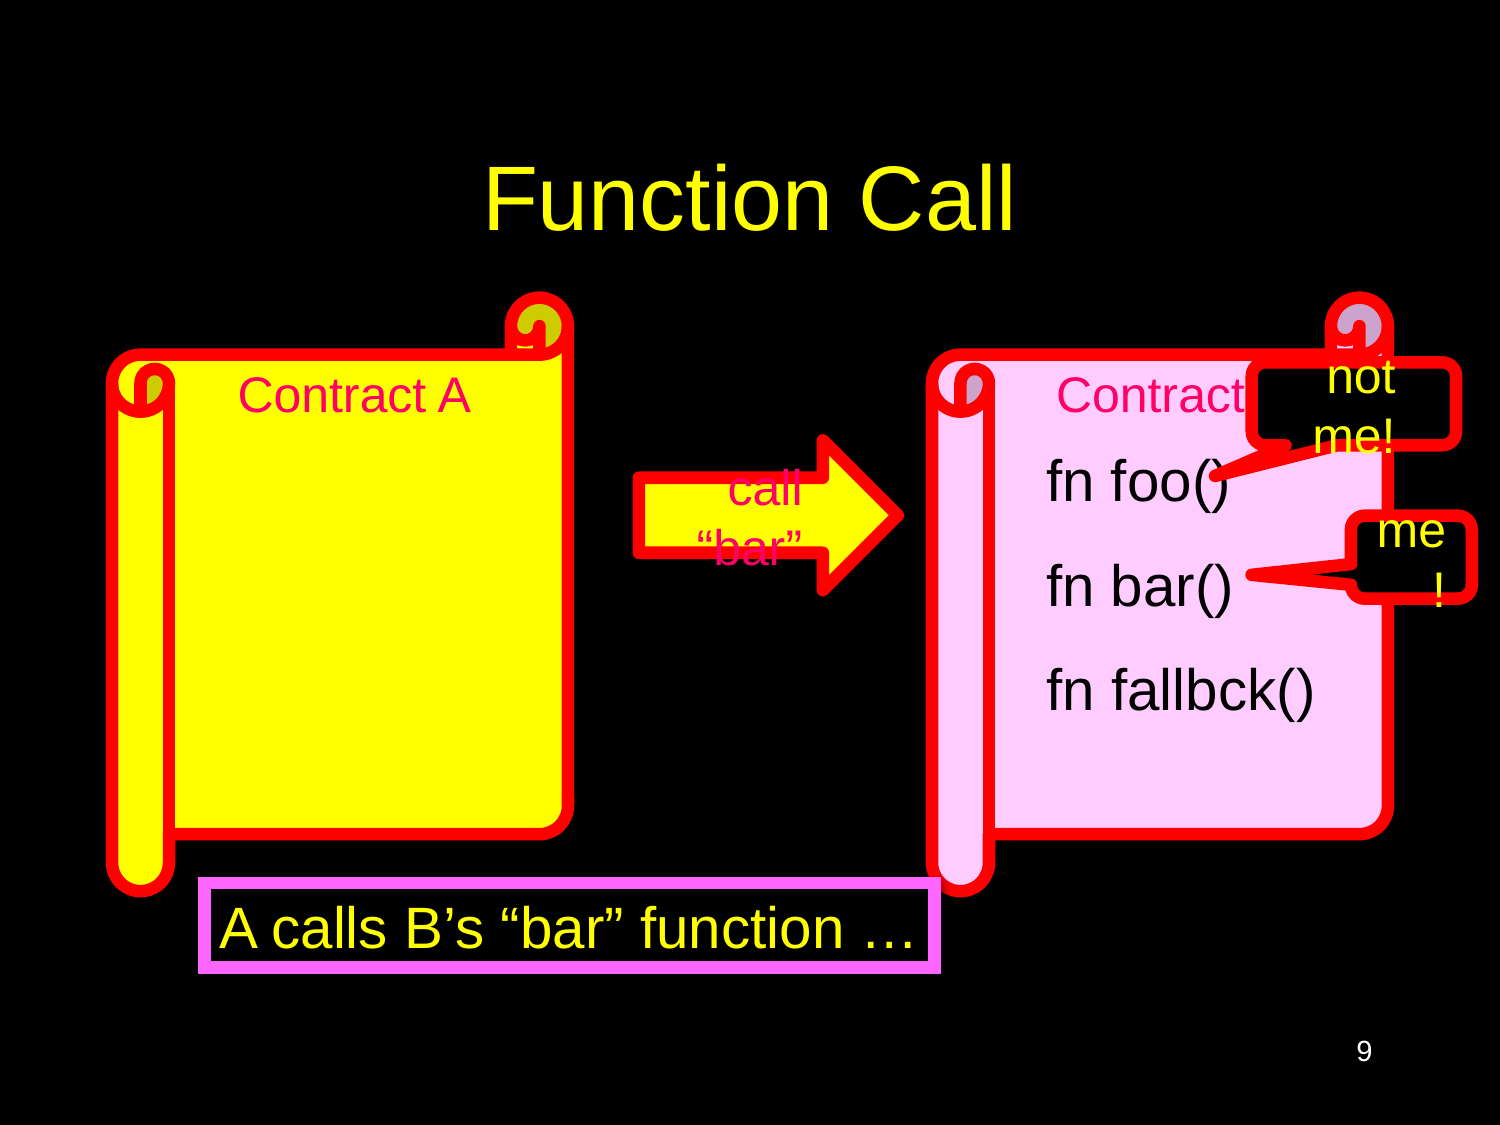

# Function Call
Contract A
Contract B
not me!
fn foo()
call “bar”
me!
fn bar()
fn fallbck()
A calls B’s “bar” function …
9